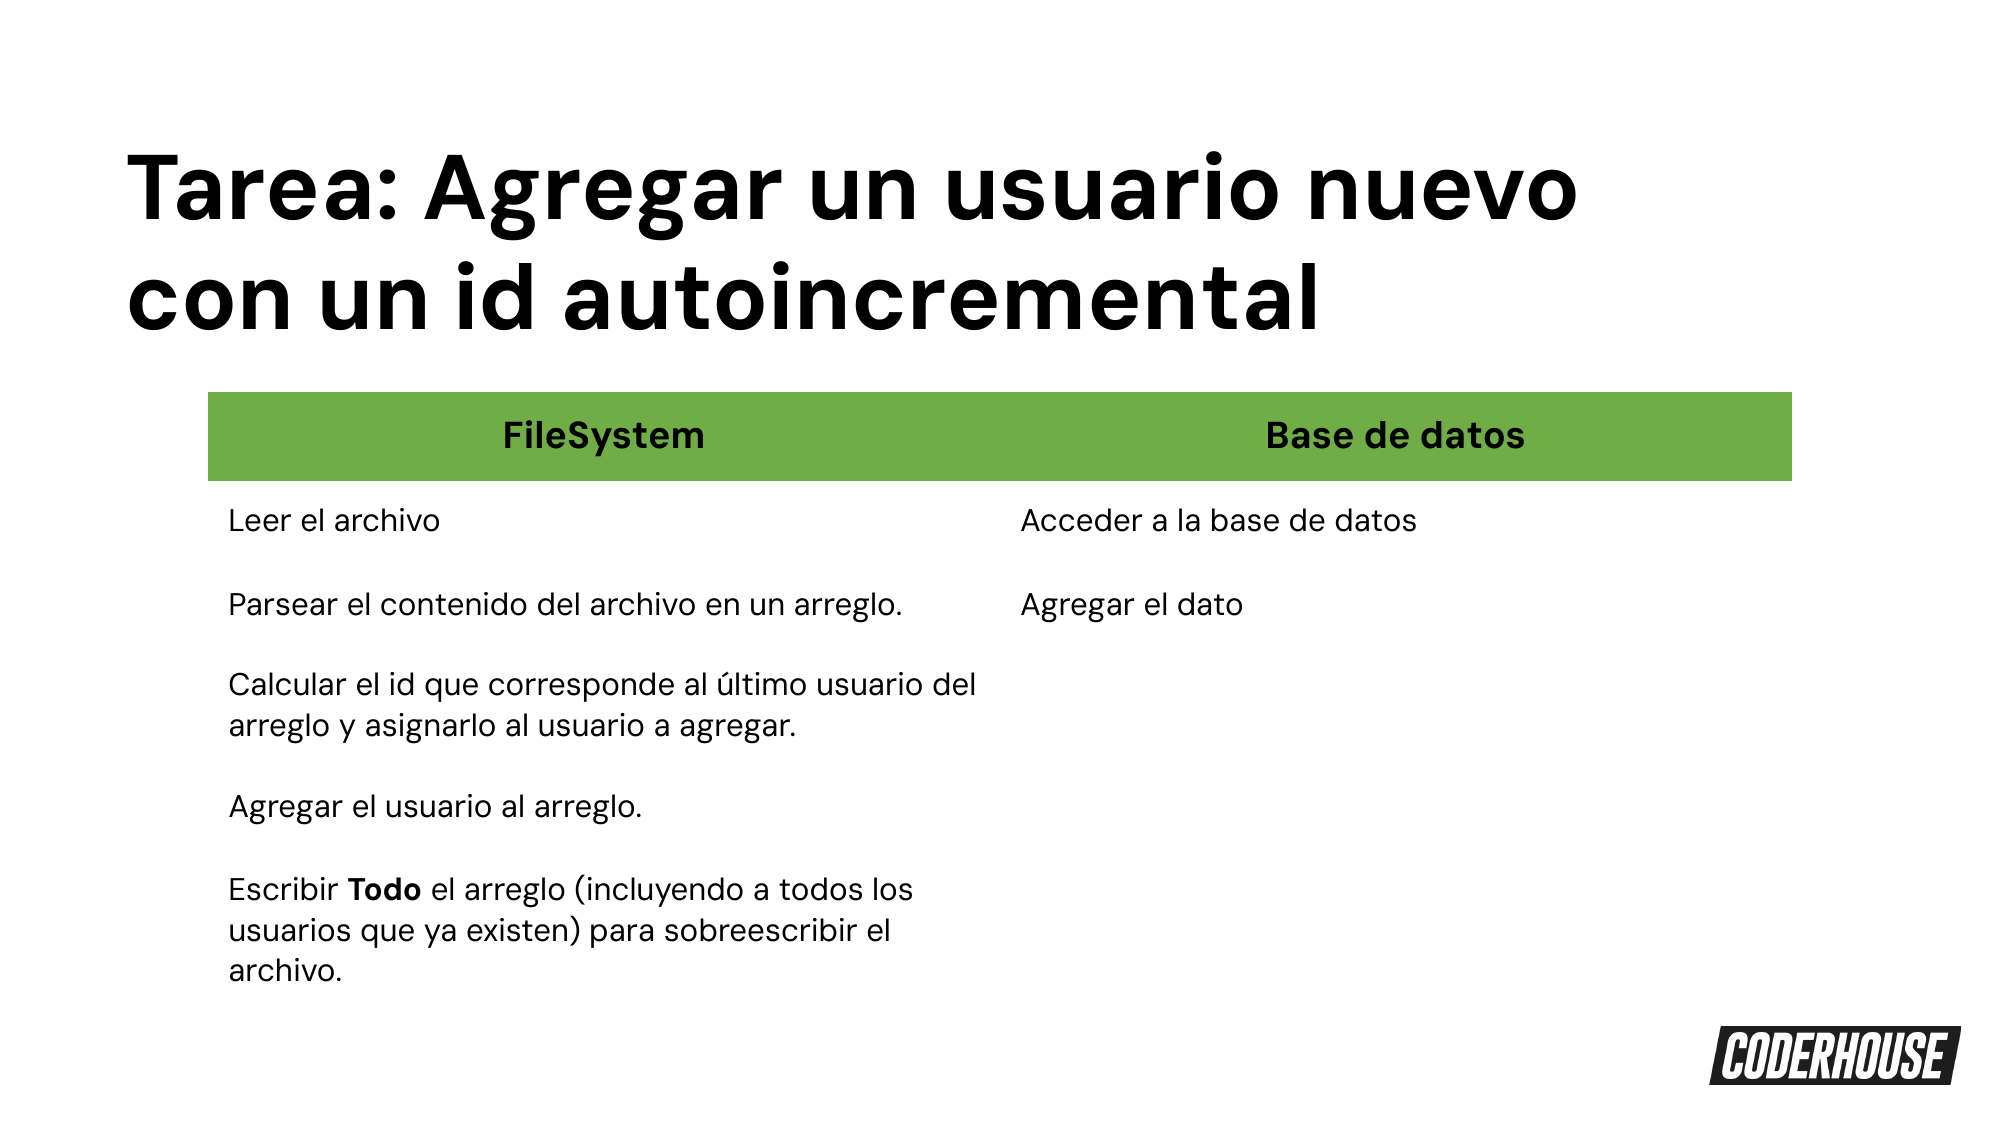

Tarea: Agregar un usuario nuevo con un id autoincremental
| FileSystem | Base de datos |
| --- | --- |
| Leer el archivo | Acceder a la base de datos |
| Parsear el contenido del archivo en un arreglo. | Agregar el dato |
| Calcular el id que corresponde al último usuario del arreglo y asignarlo al usuario a agregar. |  |
| Agregar el usuario al arreglo. |  |
| Escribir Todo el arreglo (incluyendo a todos los usuarios que ya existen) para sobreescribir el archivo. |  |